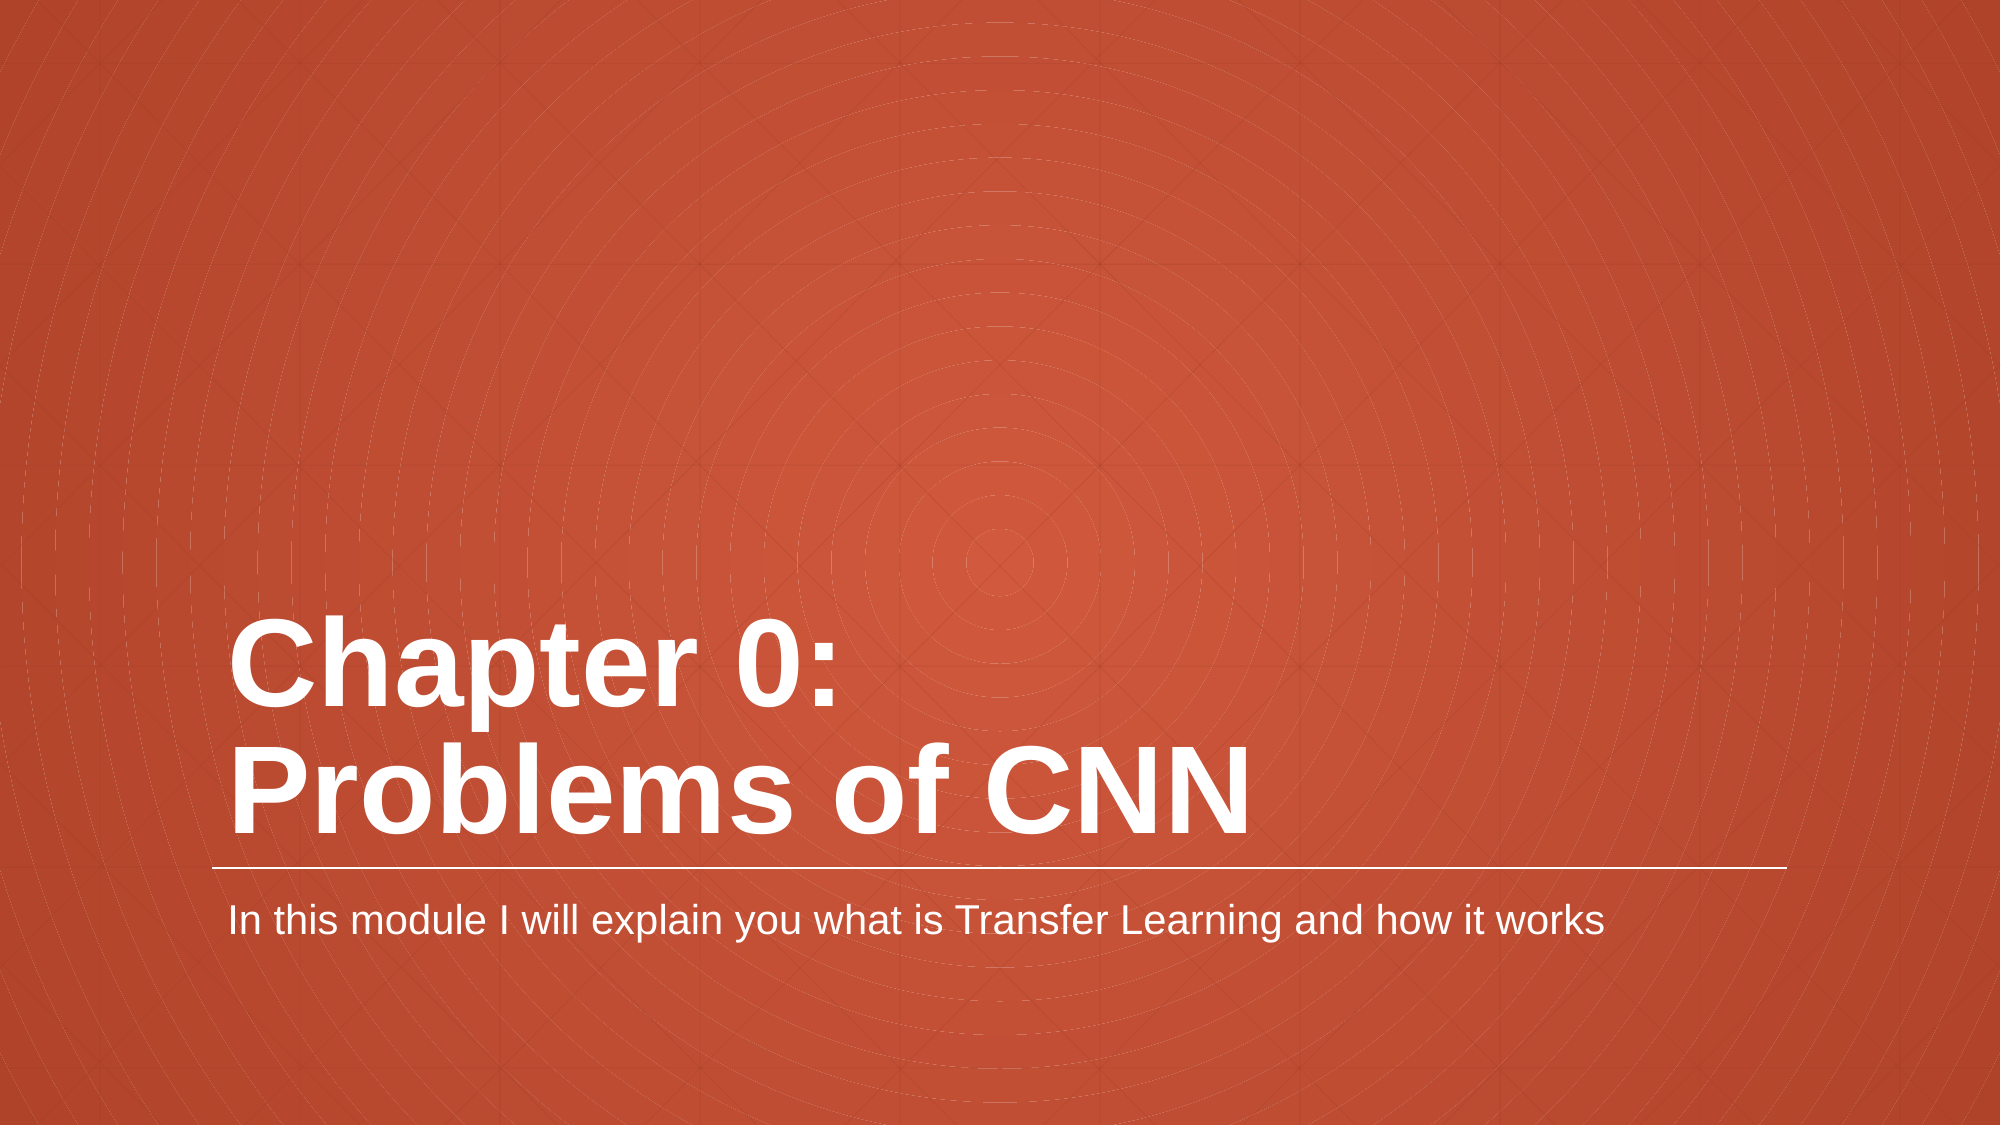

# Chapter 0: Problems of CNN
In this module I will explain you what is Transfer Learning and how it works